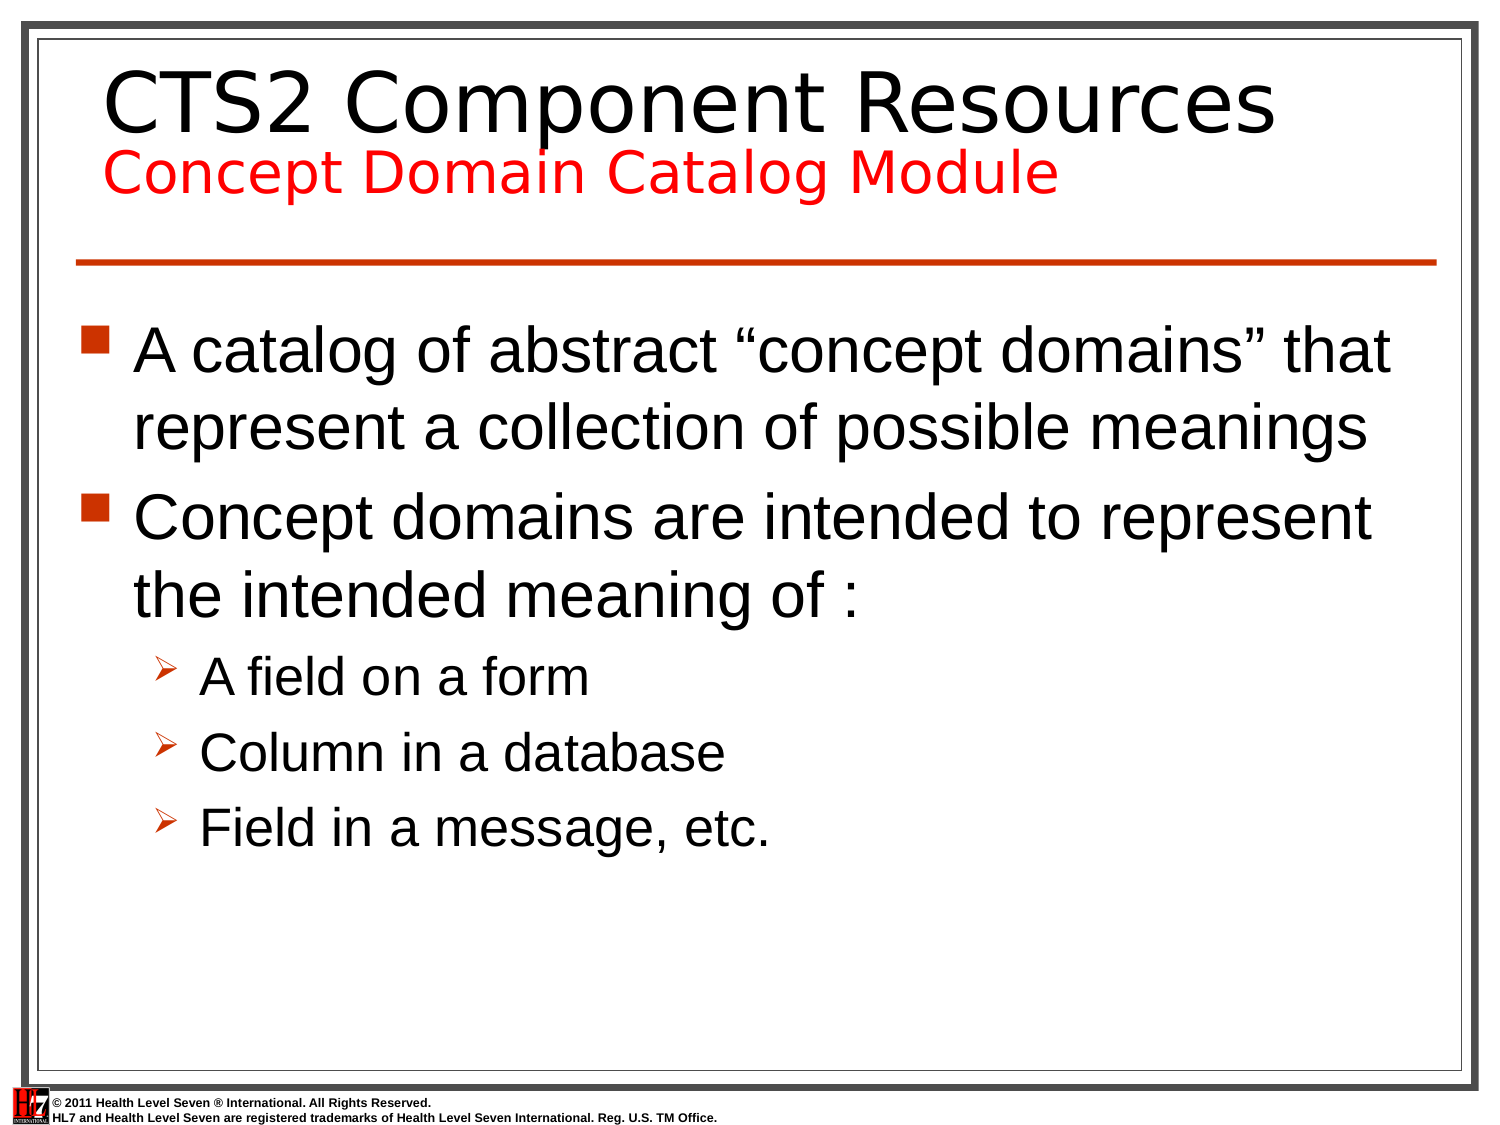

# CTS2 Component Resources Concept Domain Catalog Module
A catalog of abstract “concept domains” that represent a collection of possible meanings
Concept domains are intended to represent the intended meaning of :
A field on a form
Column in a database
Field in a message, etc.